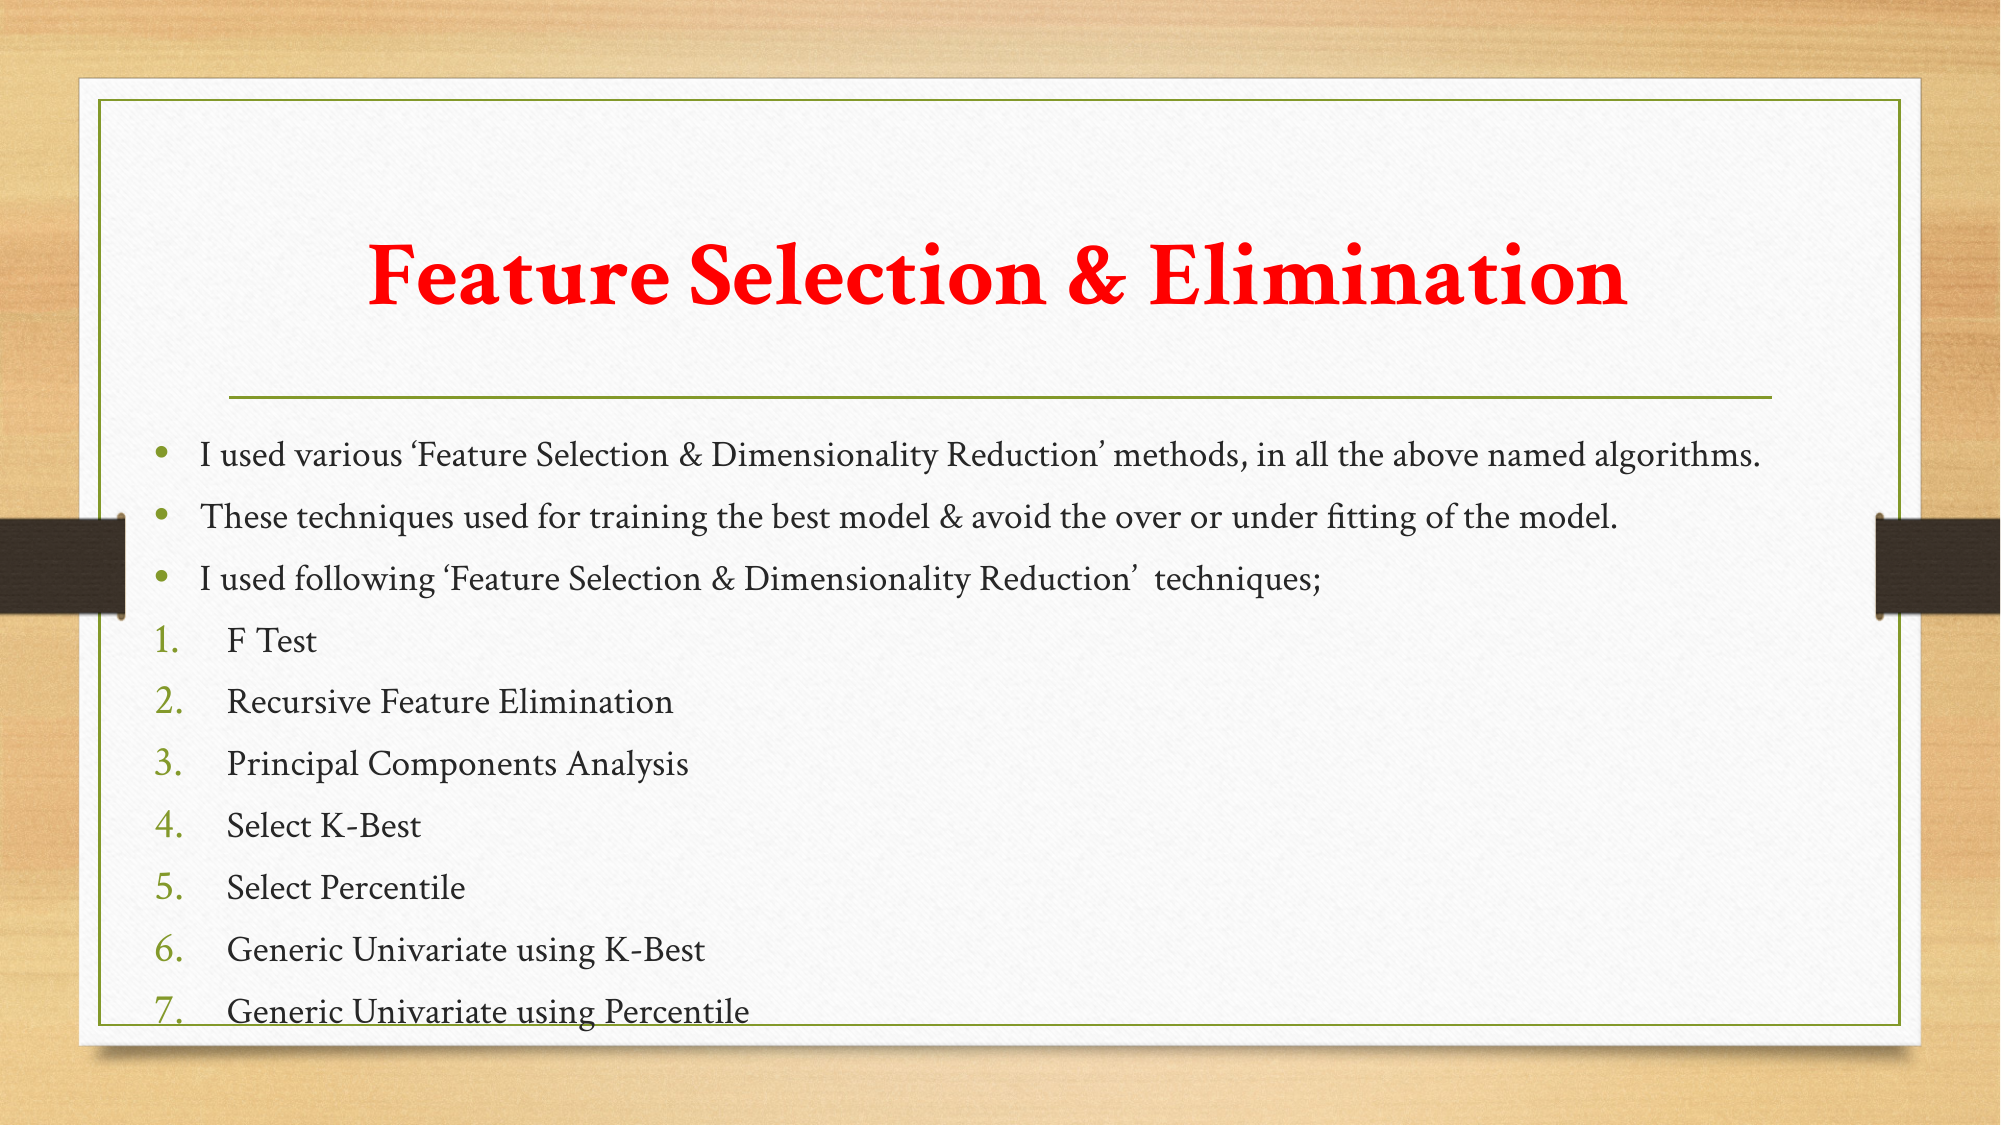

# Feature Selection & Elimination
I used various ‘Feature Selection & Dimensionality Reduction’ methods, in all the above named algorithms.
These techniques used for training the best model & avoid the over or under fitting of the model.
I used following ‘Feature Selection & Dimensionality Reduction’  techniques;
F Test
Recursive Feature Elimination
Principal Components Analysis
Select K-Best
Select Percentile
Generic Univariate using K-Best
Generic Univariate using Percentile